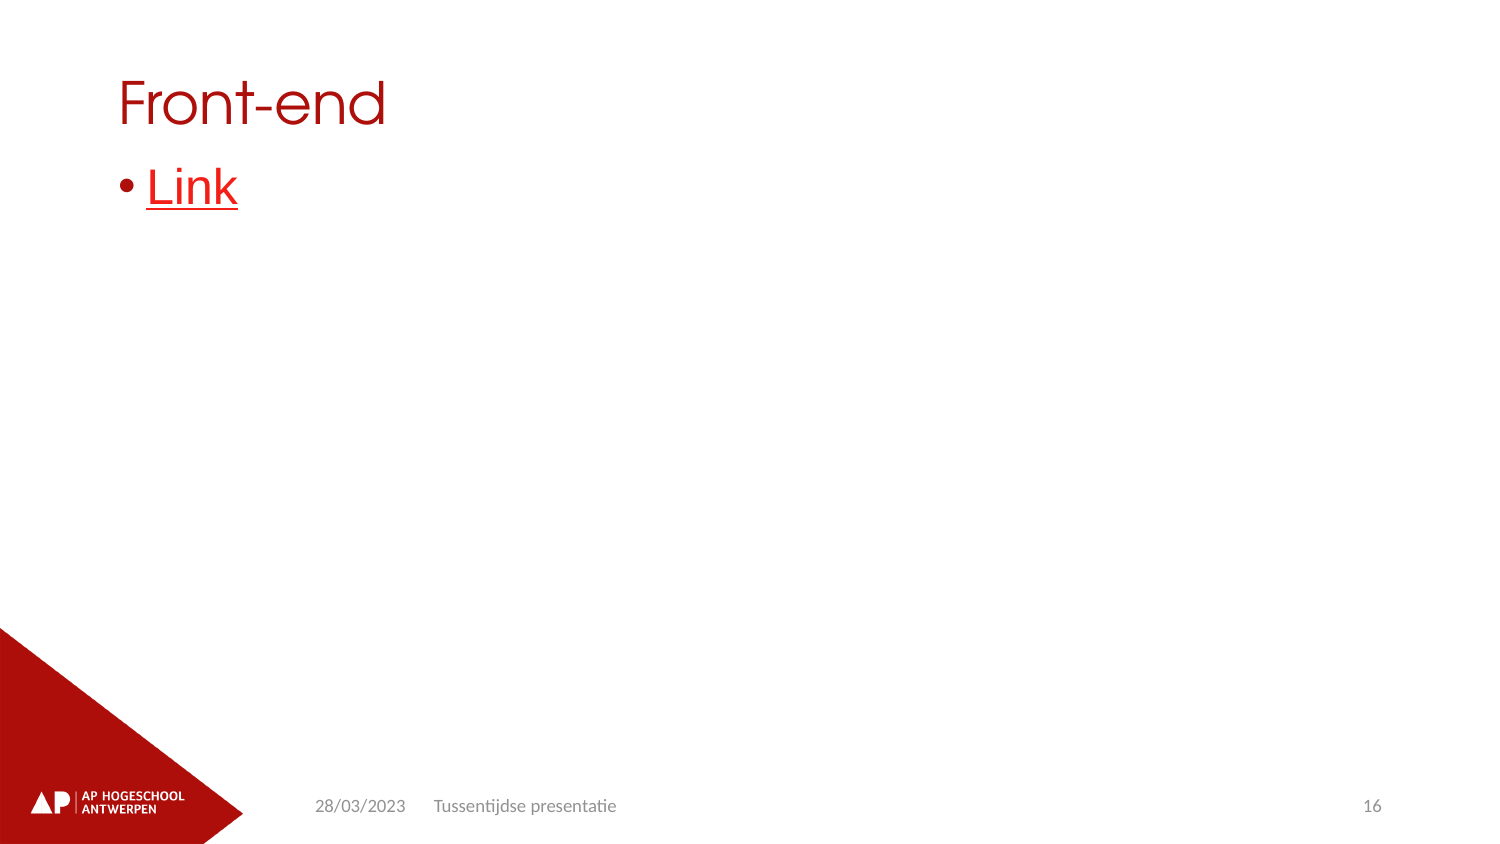

# Front-end
Link
28/03/2023
Tussentijdse presentatie
16